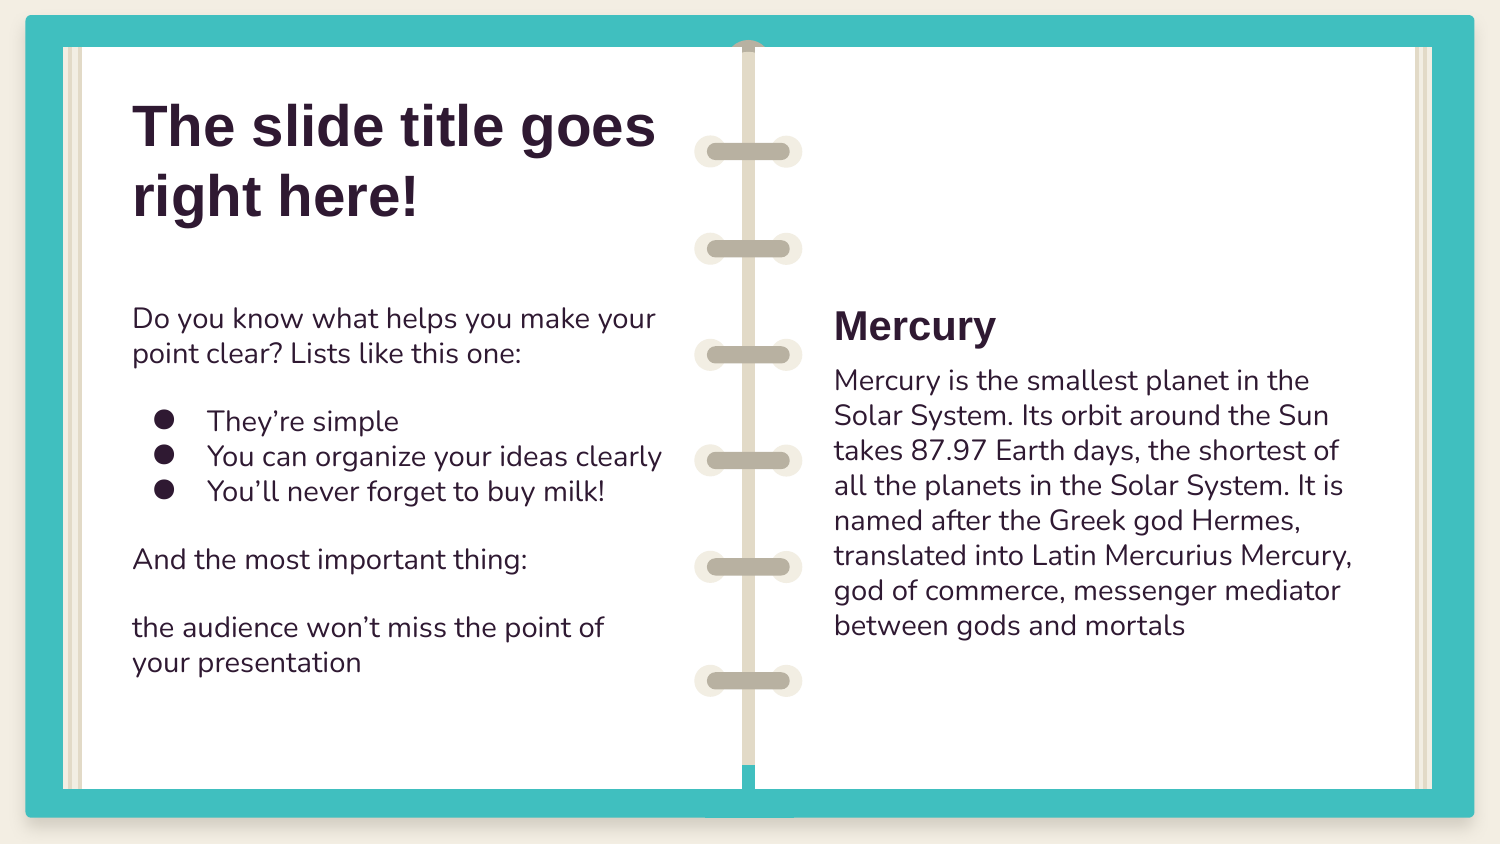

# The slide title goes right here!
Do you know what helps you make your point clear? Lists like this one:
They’re simple
You can organize your ideas clearly
You’ll never forget to buy milk!
And the most important thing:
the audience won’t miss the point of your presentation
Mercury
Mercury is the smallest planet in the Solar System. Its orbit around the Sun takes 87.97 Earth days, the shortest of all the planets in the Solar System. It is named after the Greek god Hermes, translated into Latin Mercurius Mercury, god of commerce, messenger mediator between gods and mortals